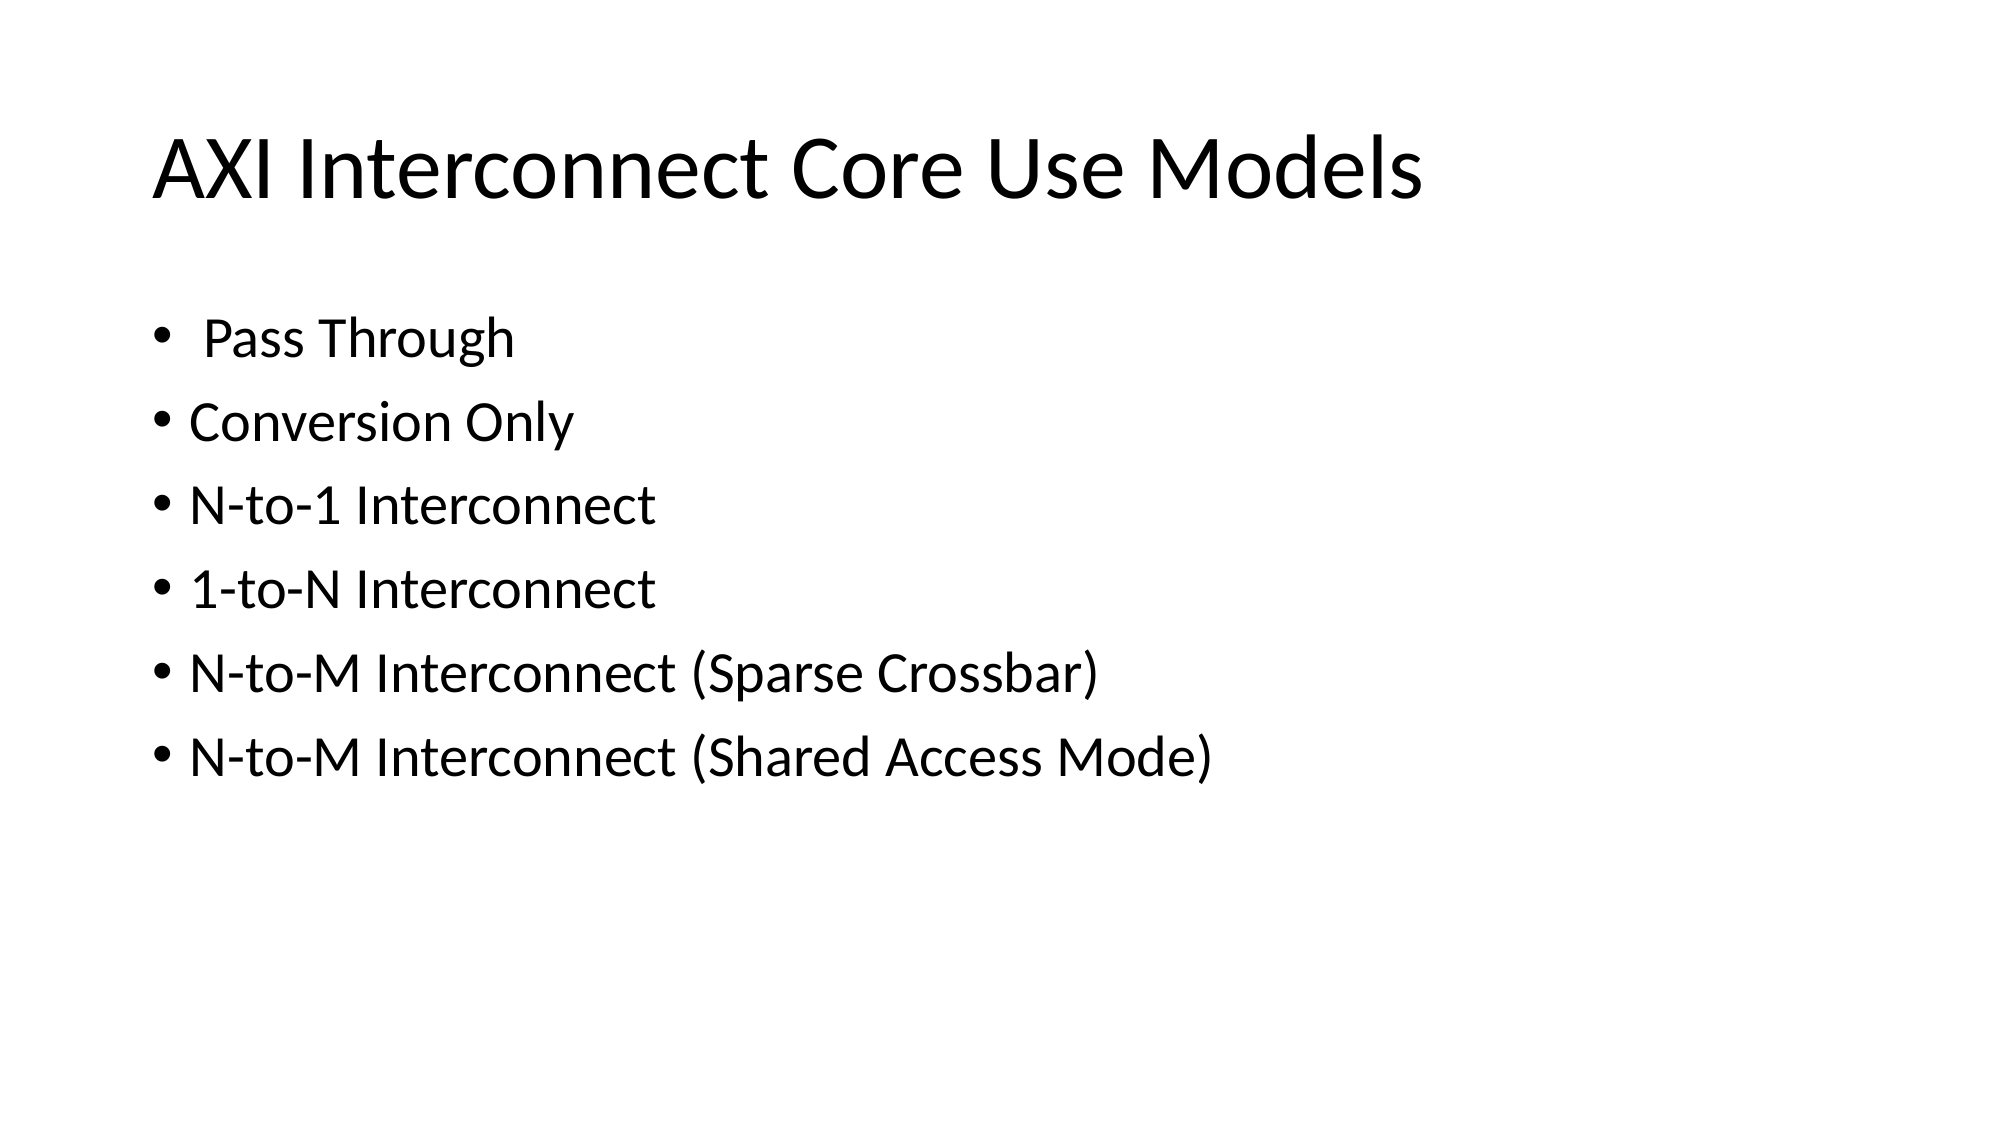

# AXI Interconnect Core Use Models
 Pass Through
Conversion Only
N-to-1 Interconnect
1-to-N Interconnect
N-to-M Interconnect (Sparse Crossbar)
N-to-M Interconnect (Shared Access Mode)